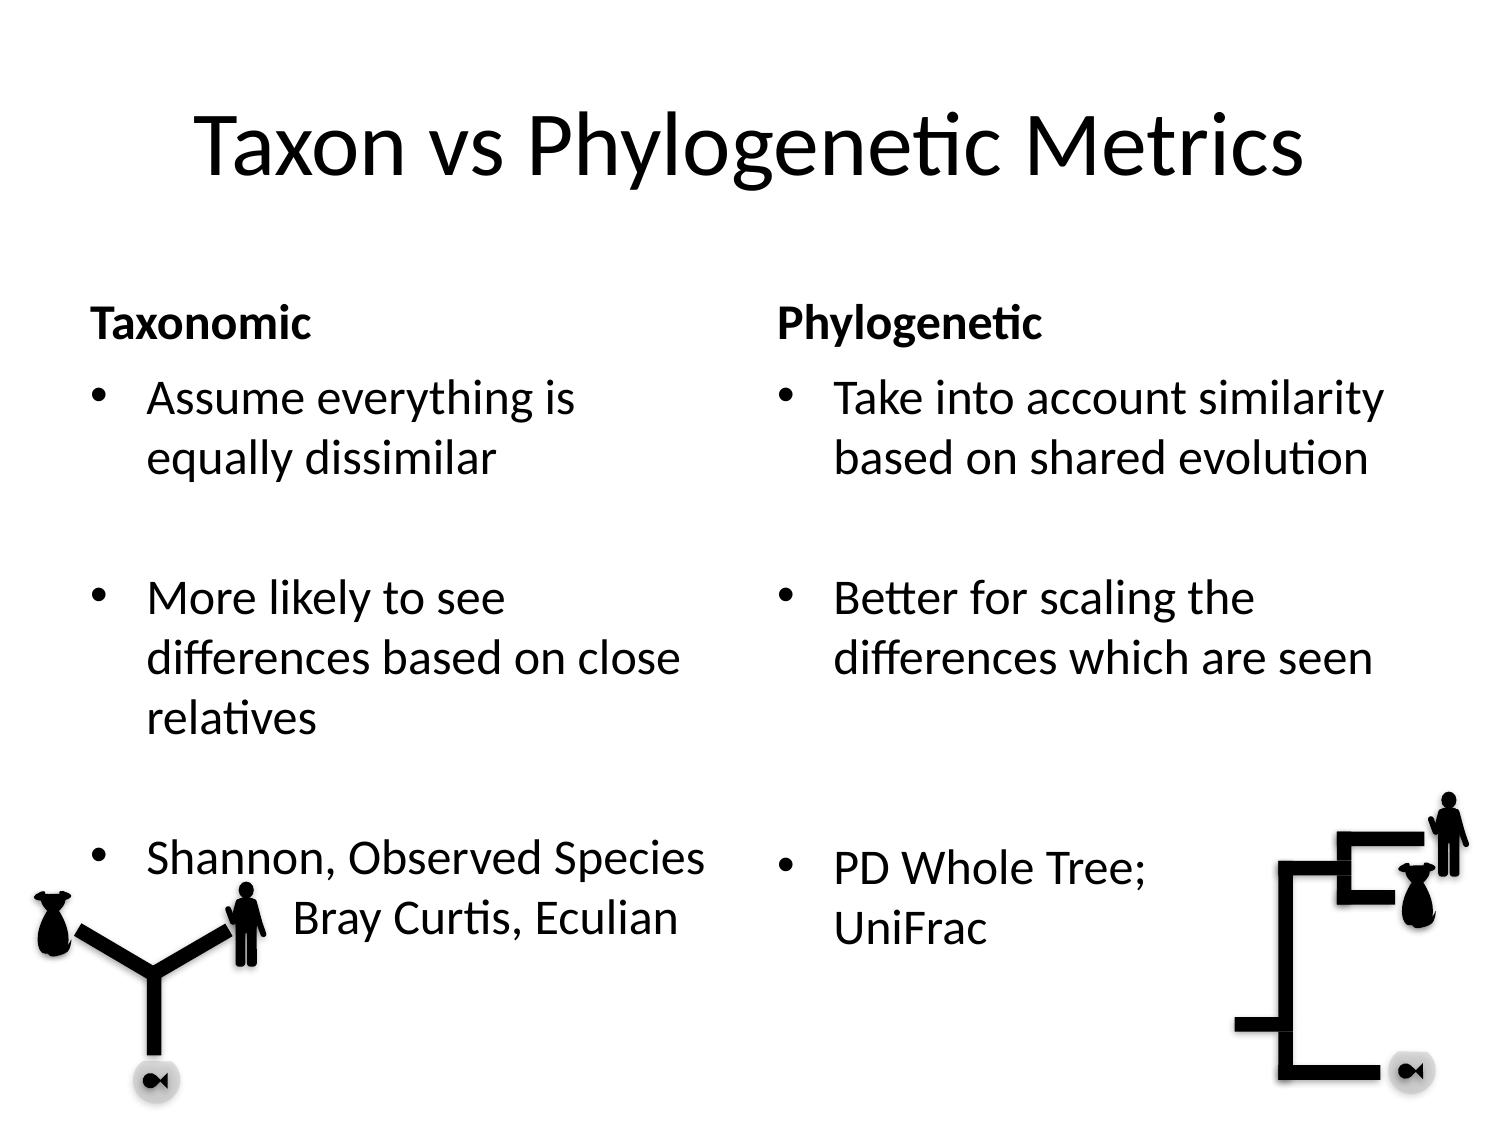

# Taxon vs Phylogenetic Metrics
Taxonomic
Phylogenetic
Assume everything is equally dissimilar

More likely to see differences based on close relatives

Shannon, Observed Species
             Bray Curtis, Eculian
Take into account similarity based on shared evolution

Better for scaling the differences which are seen

PD Whole Tree;
UniFrac